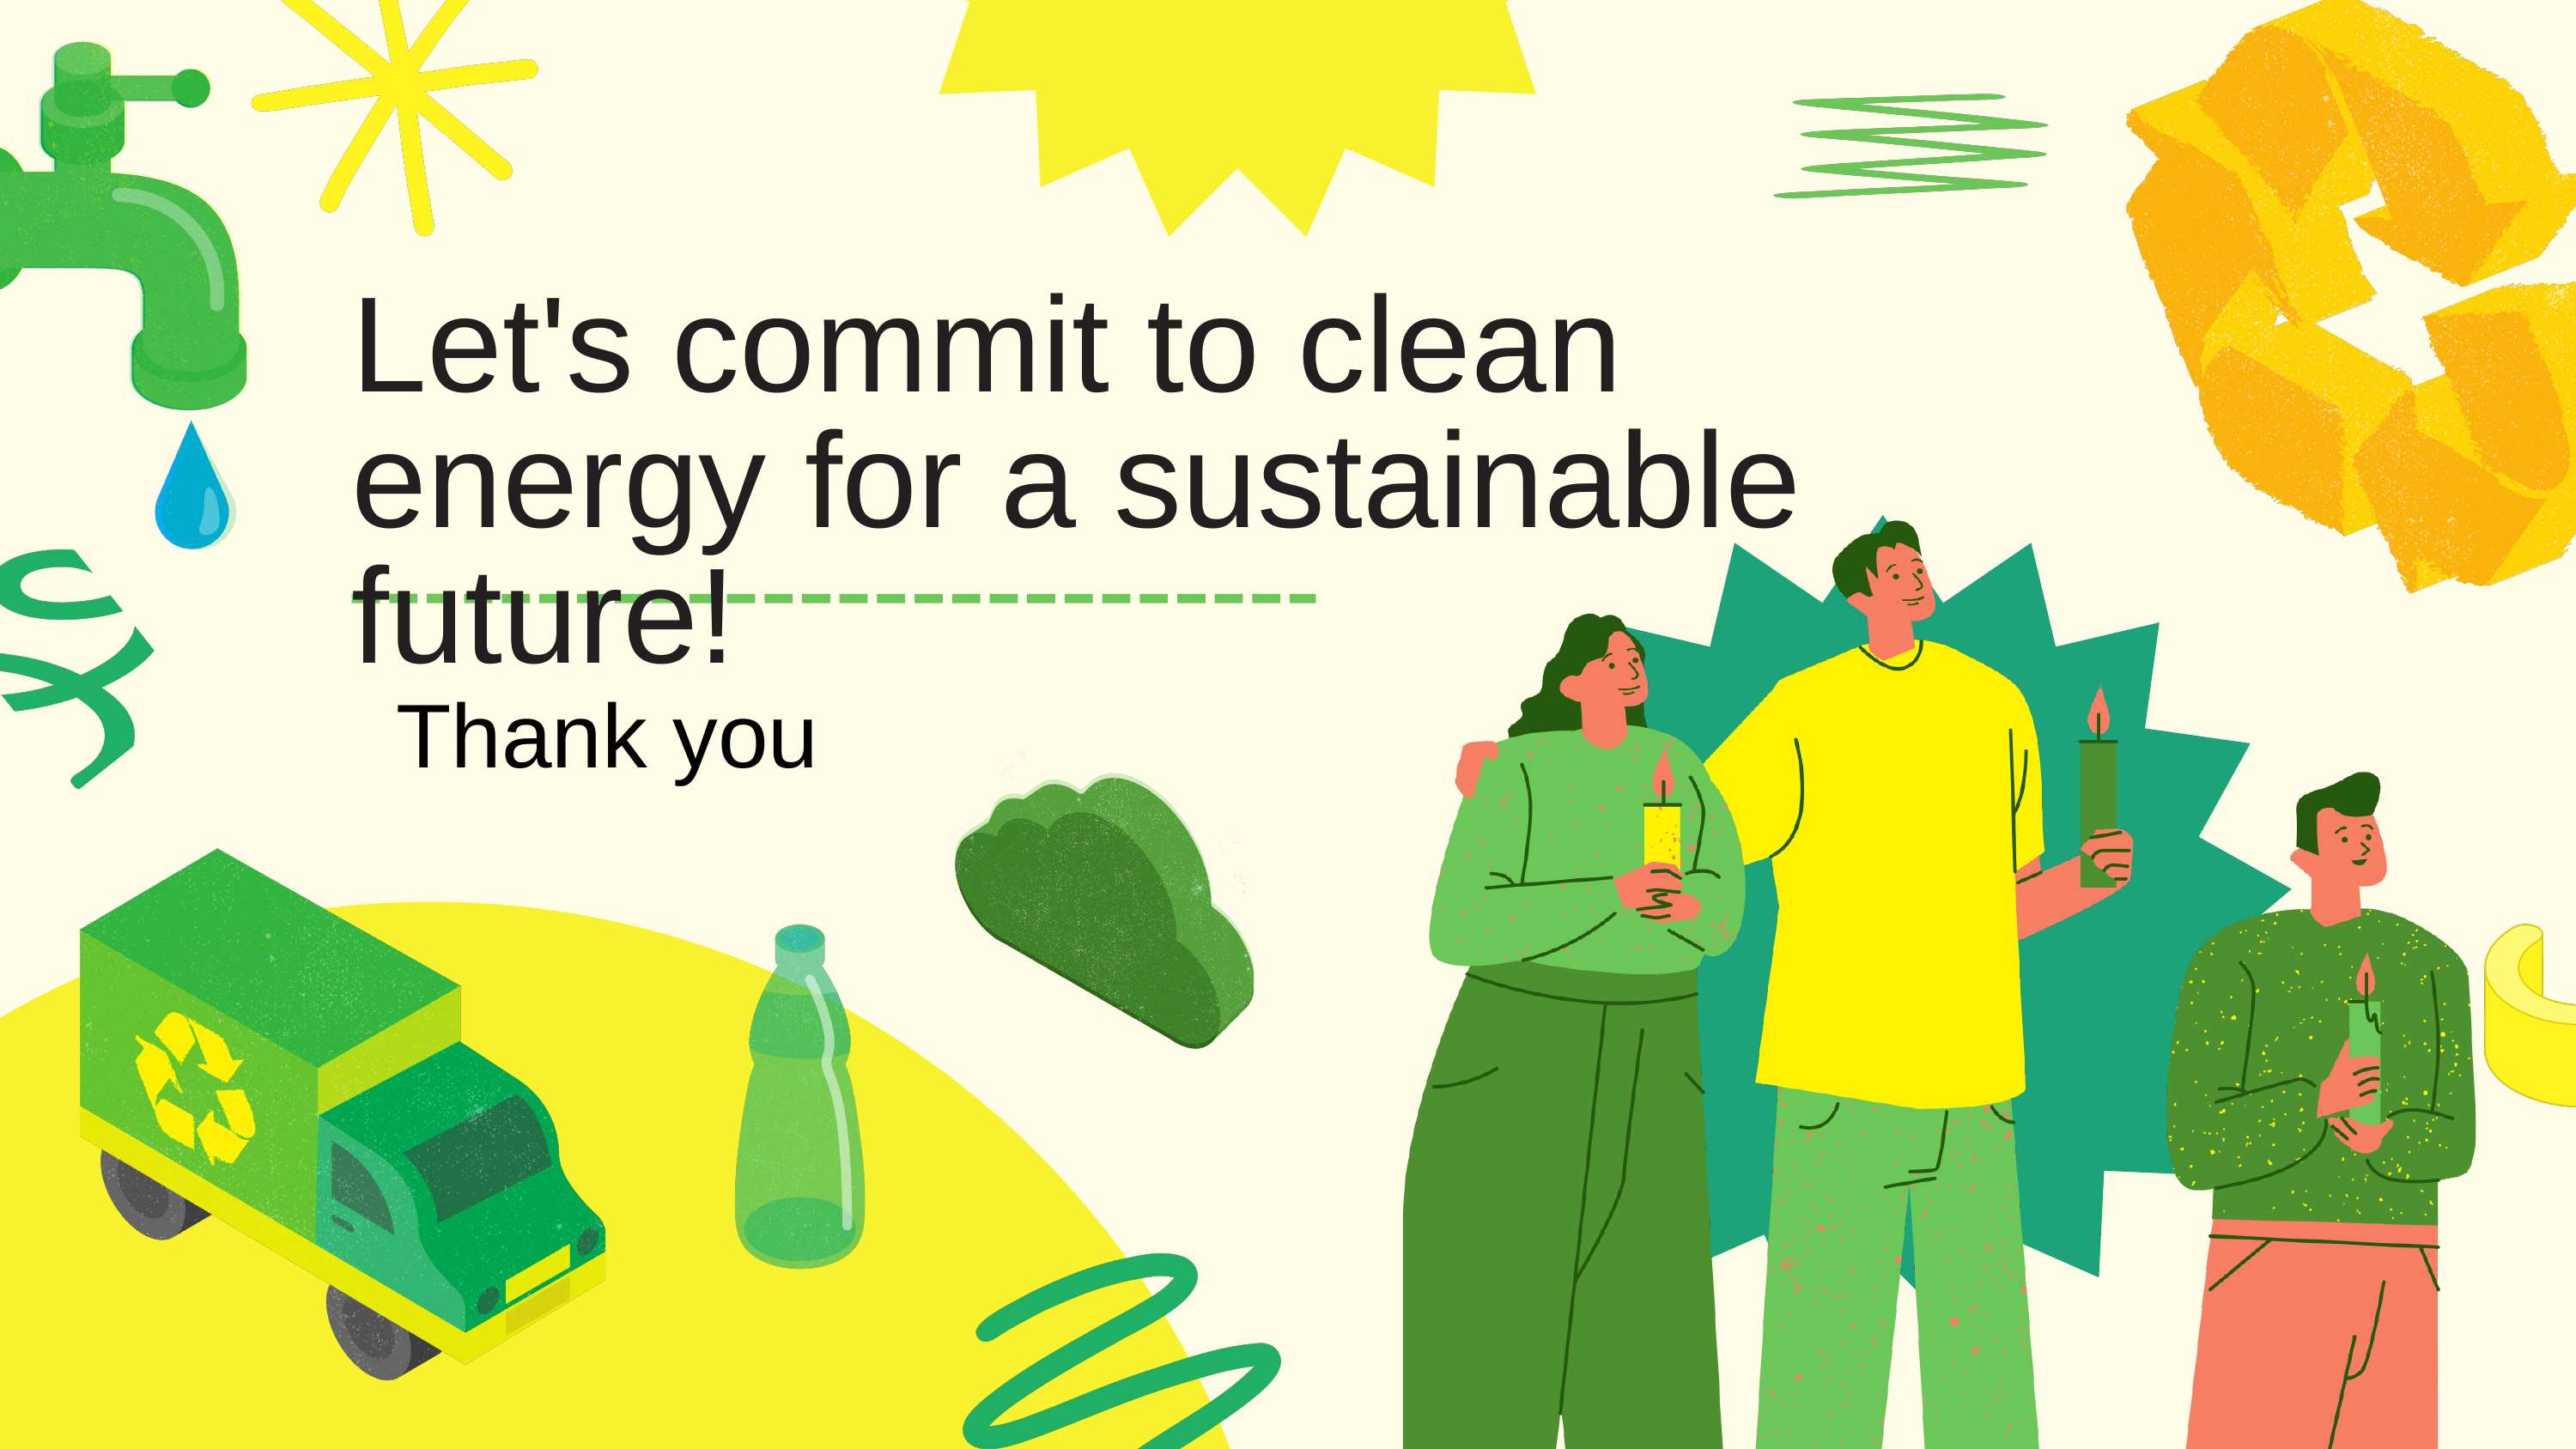

Let's commit to clean energy for a sustainable future!

Thank you